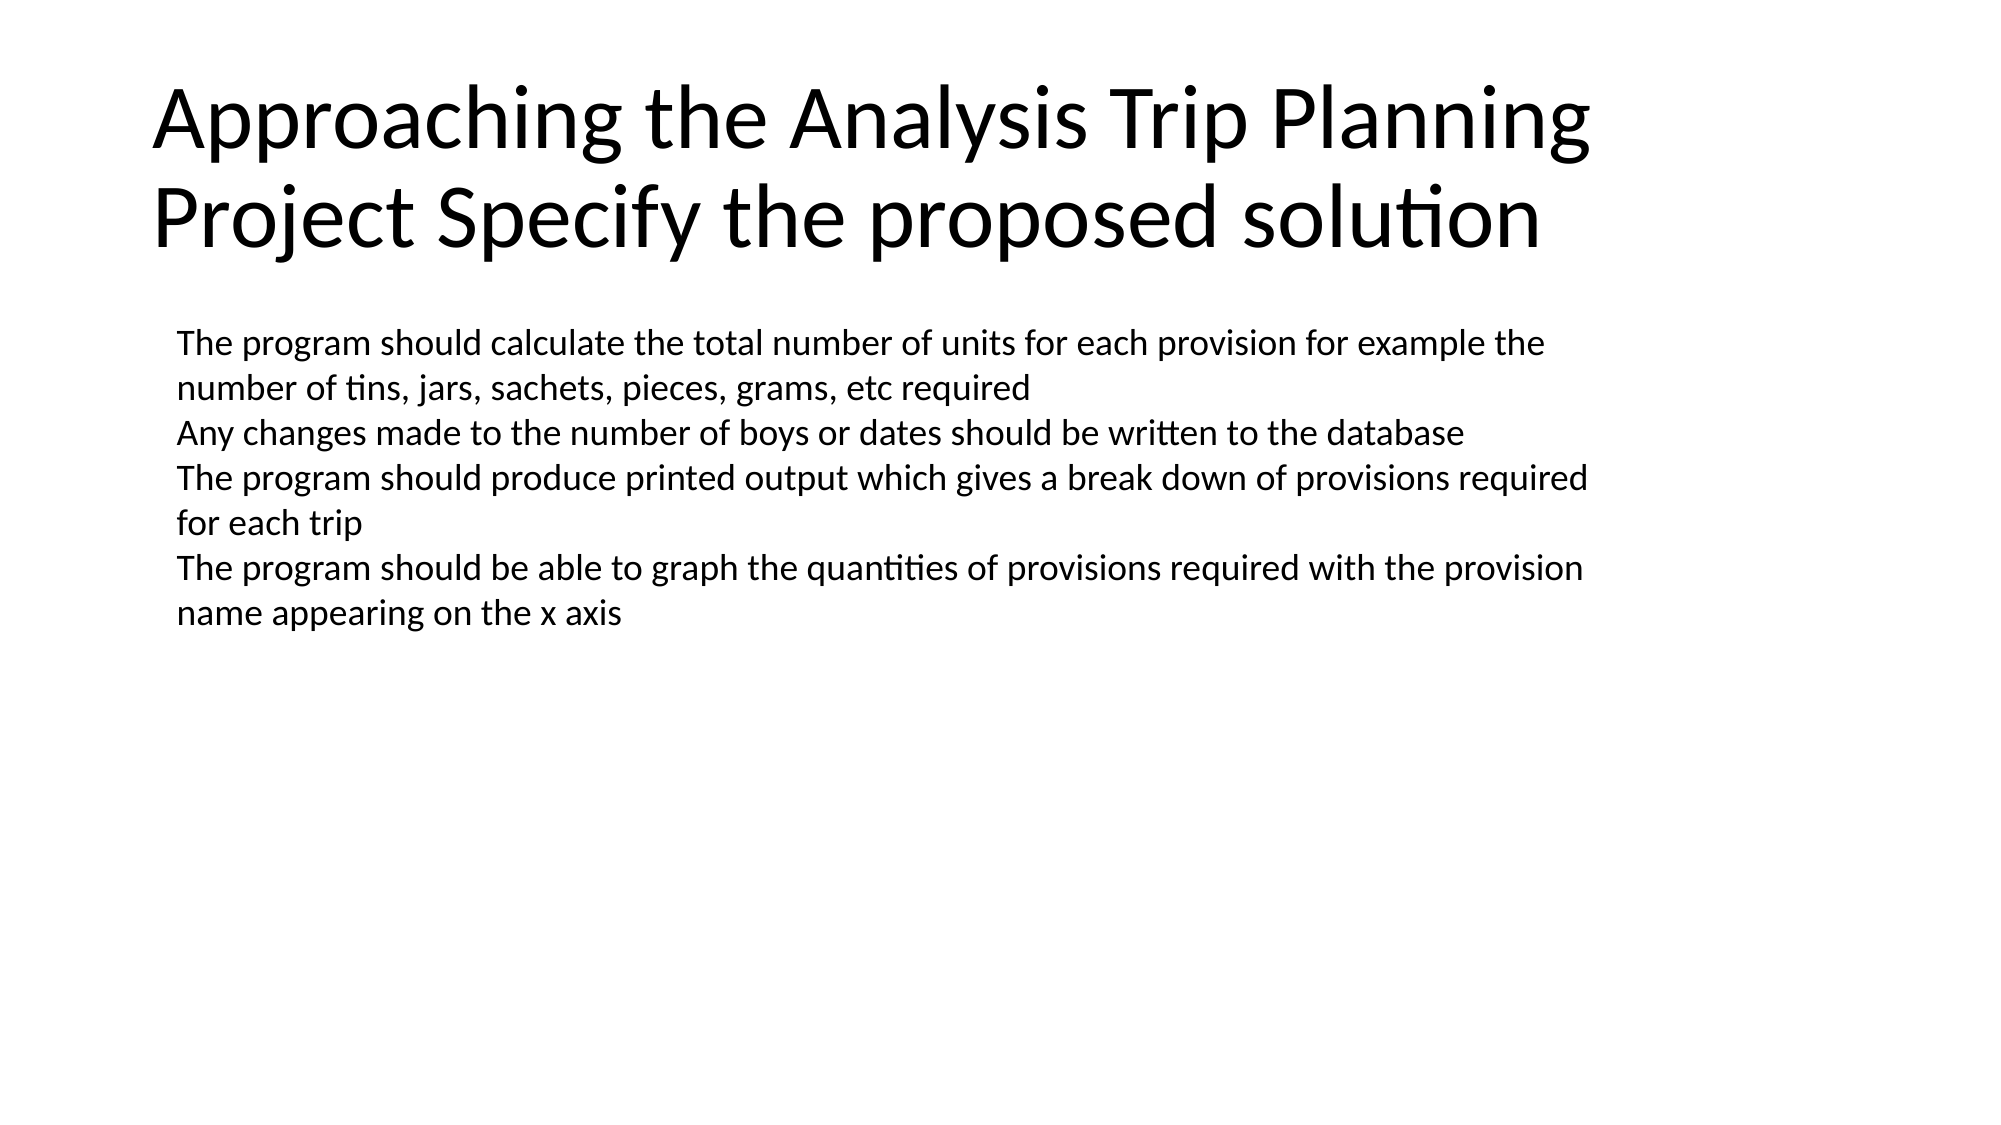

# Approaching the Analysis Trip Planning Project Specify the proposed solution
The program should calculate the total number of units for each provision for example the number of tins, jars, sachets, pieces, grams, etc required
Any changes made to the number of boys or dates should be written to the database
The program should produce printed output which gives a break down of provisions required for each trip
The program should be able to graph the quantities of provisions required with the provision name appearing on the x axis